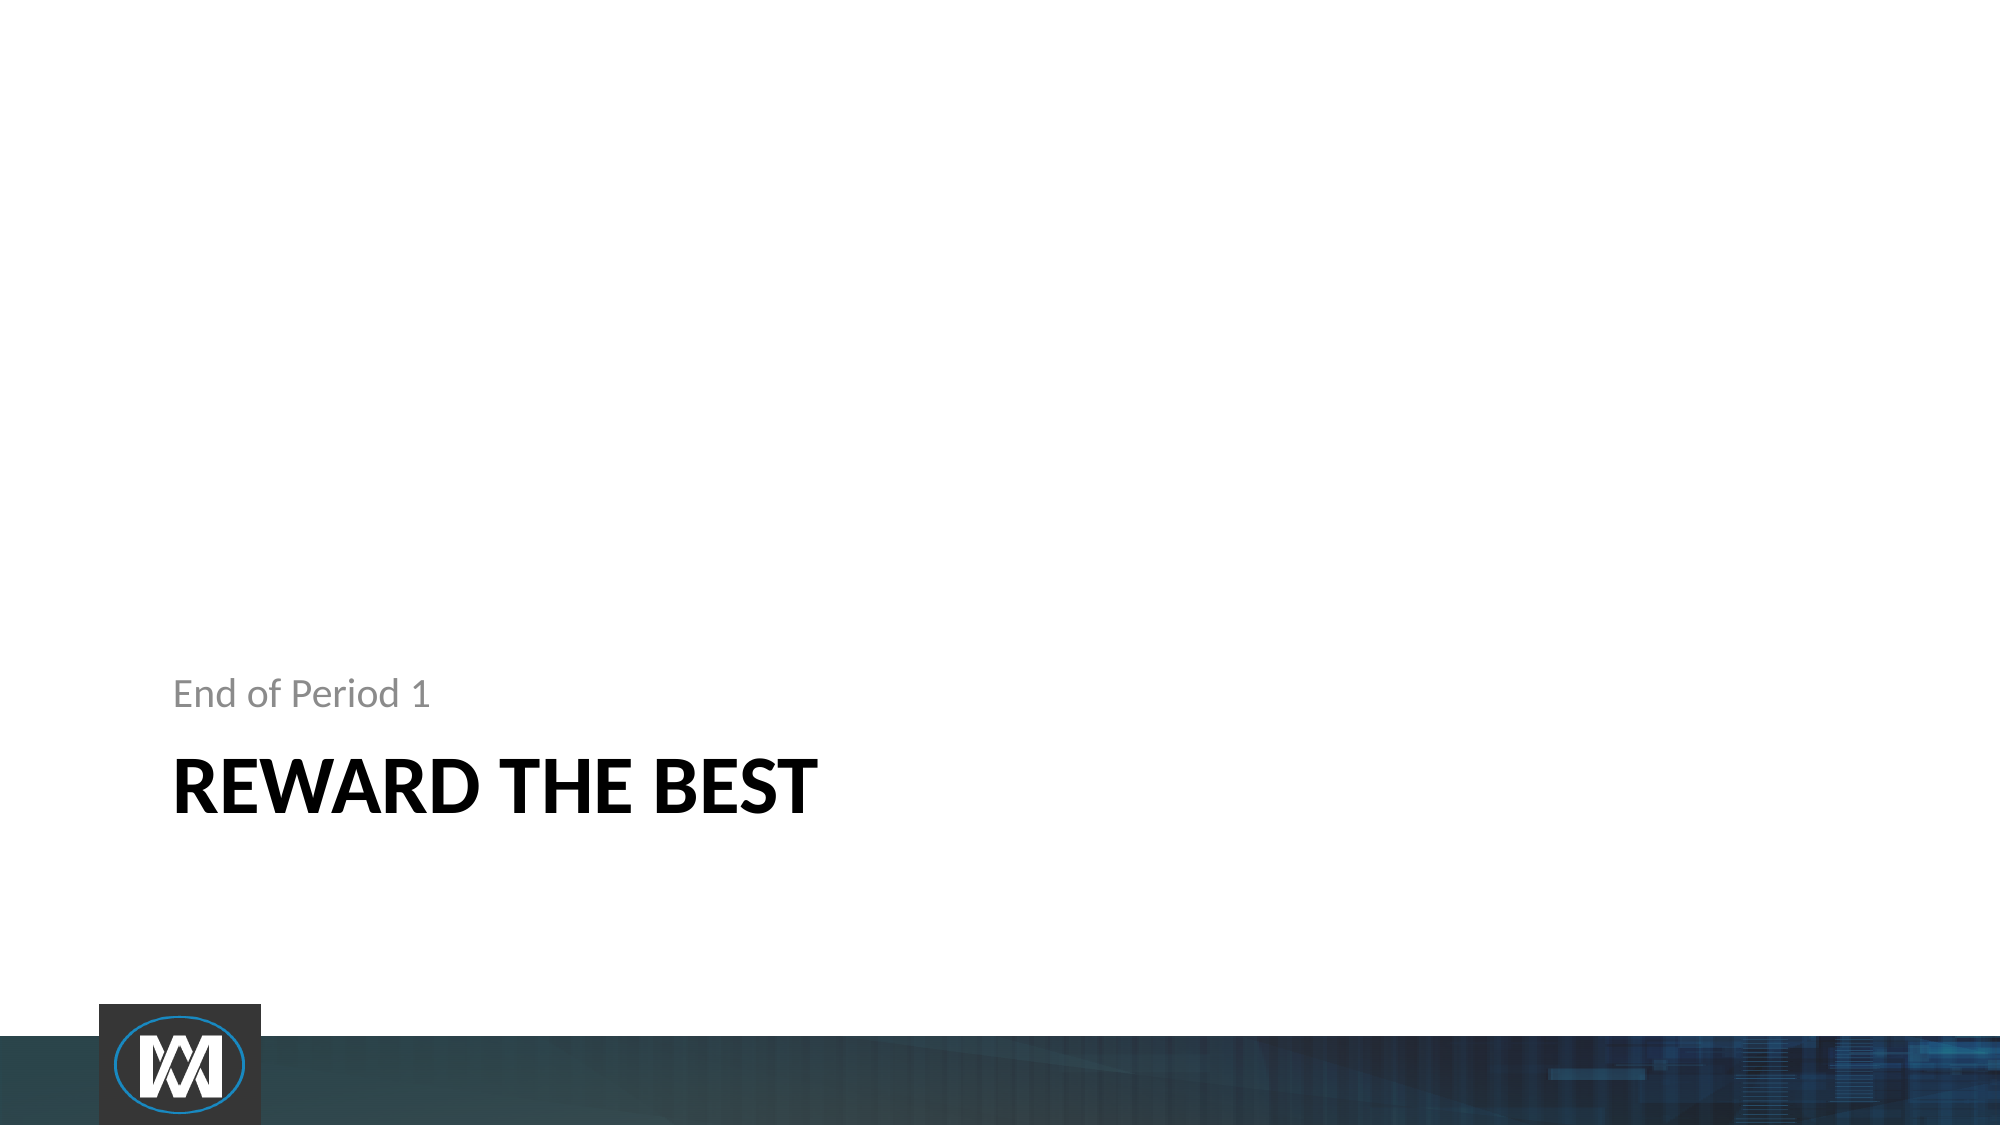

End of Period 1
# Reward the best